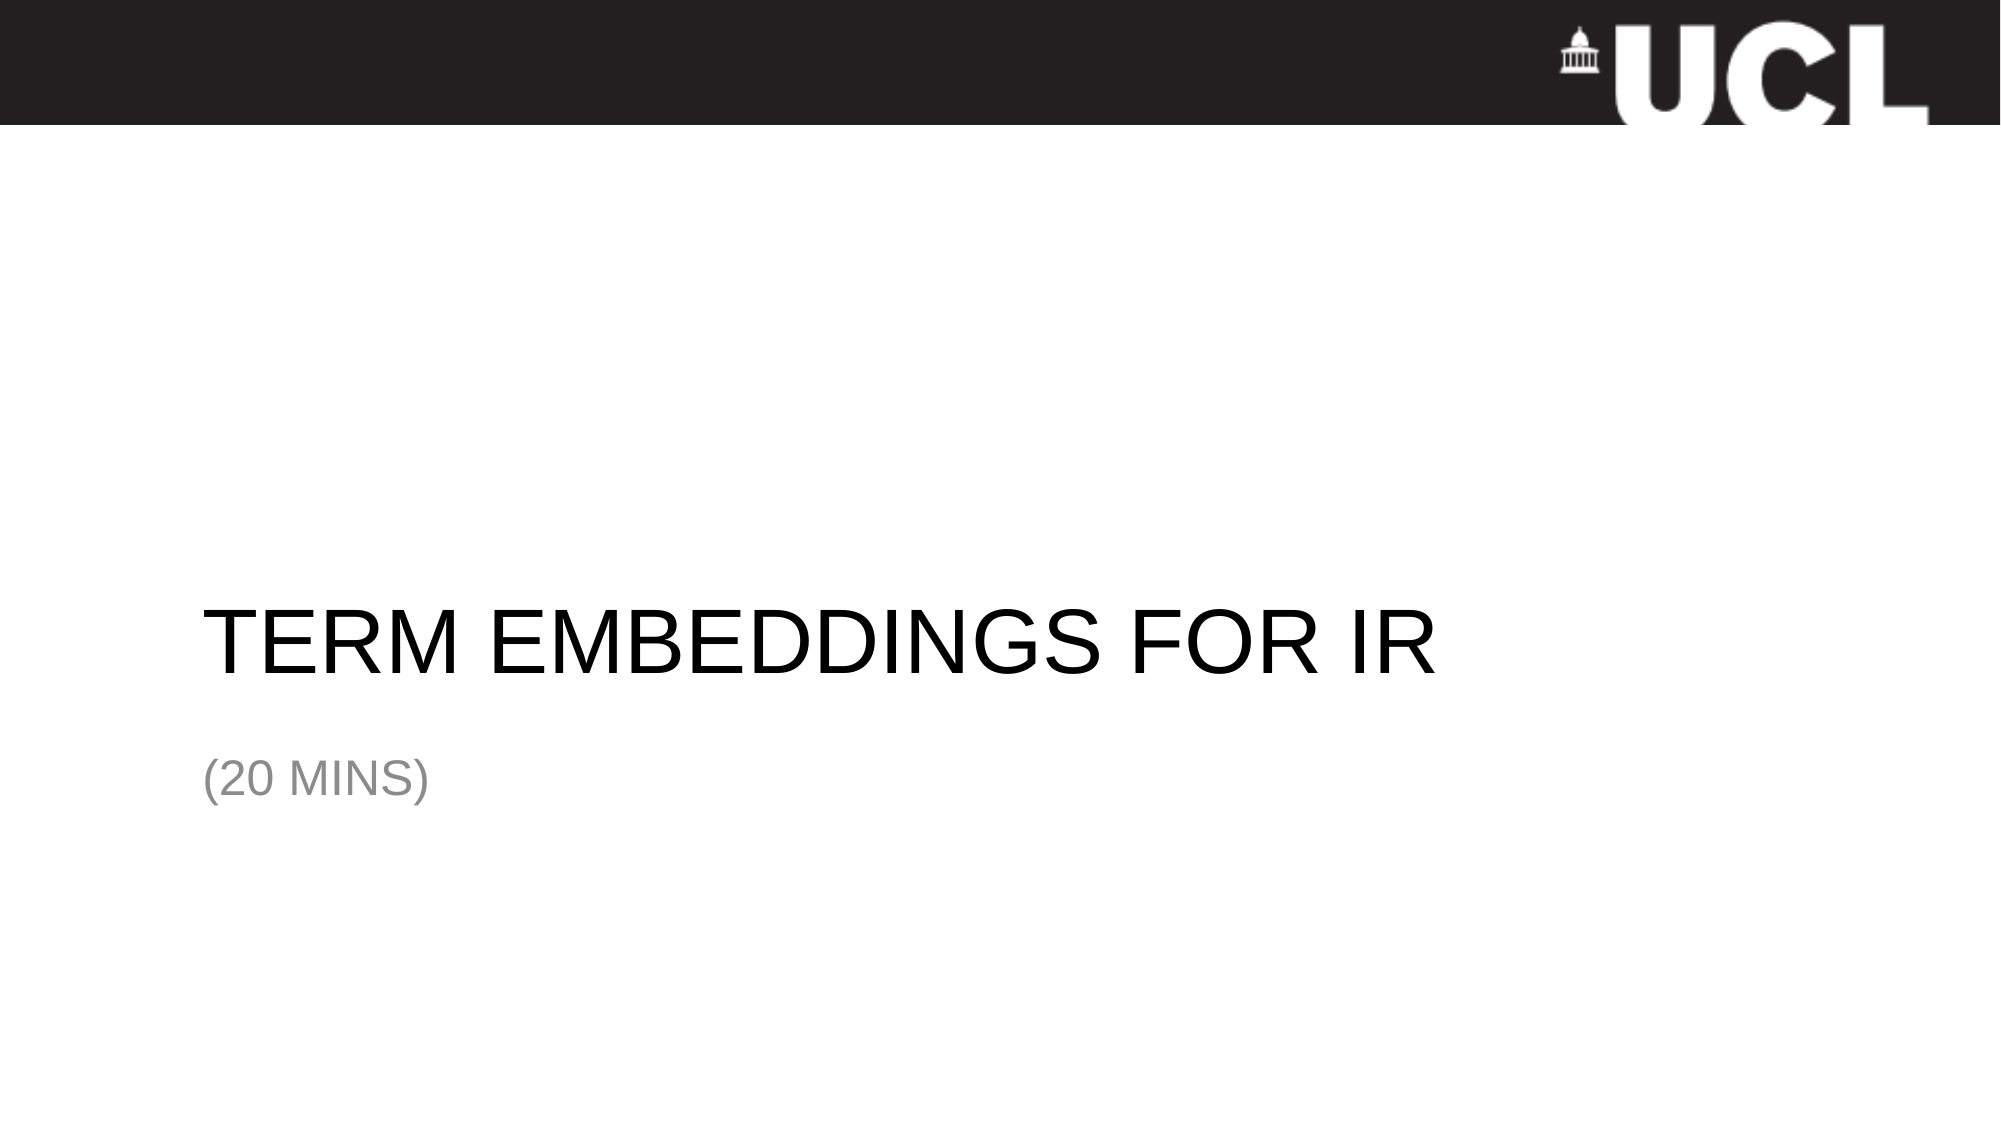

# Term embeddings for IR
(20 mins)